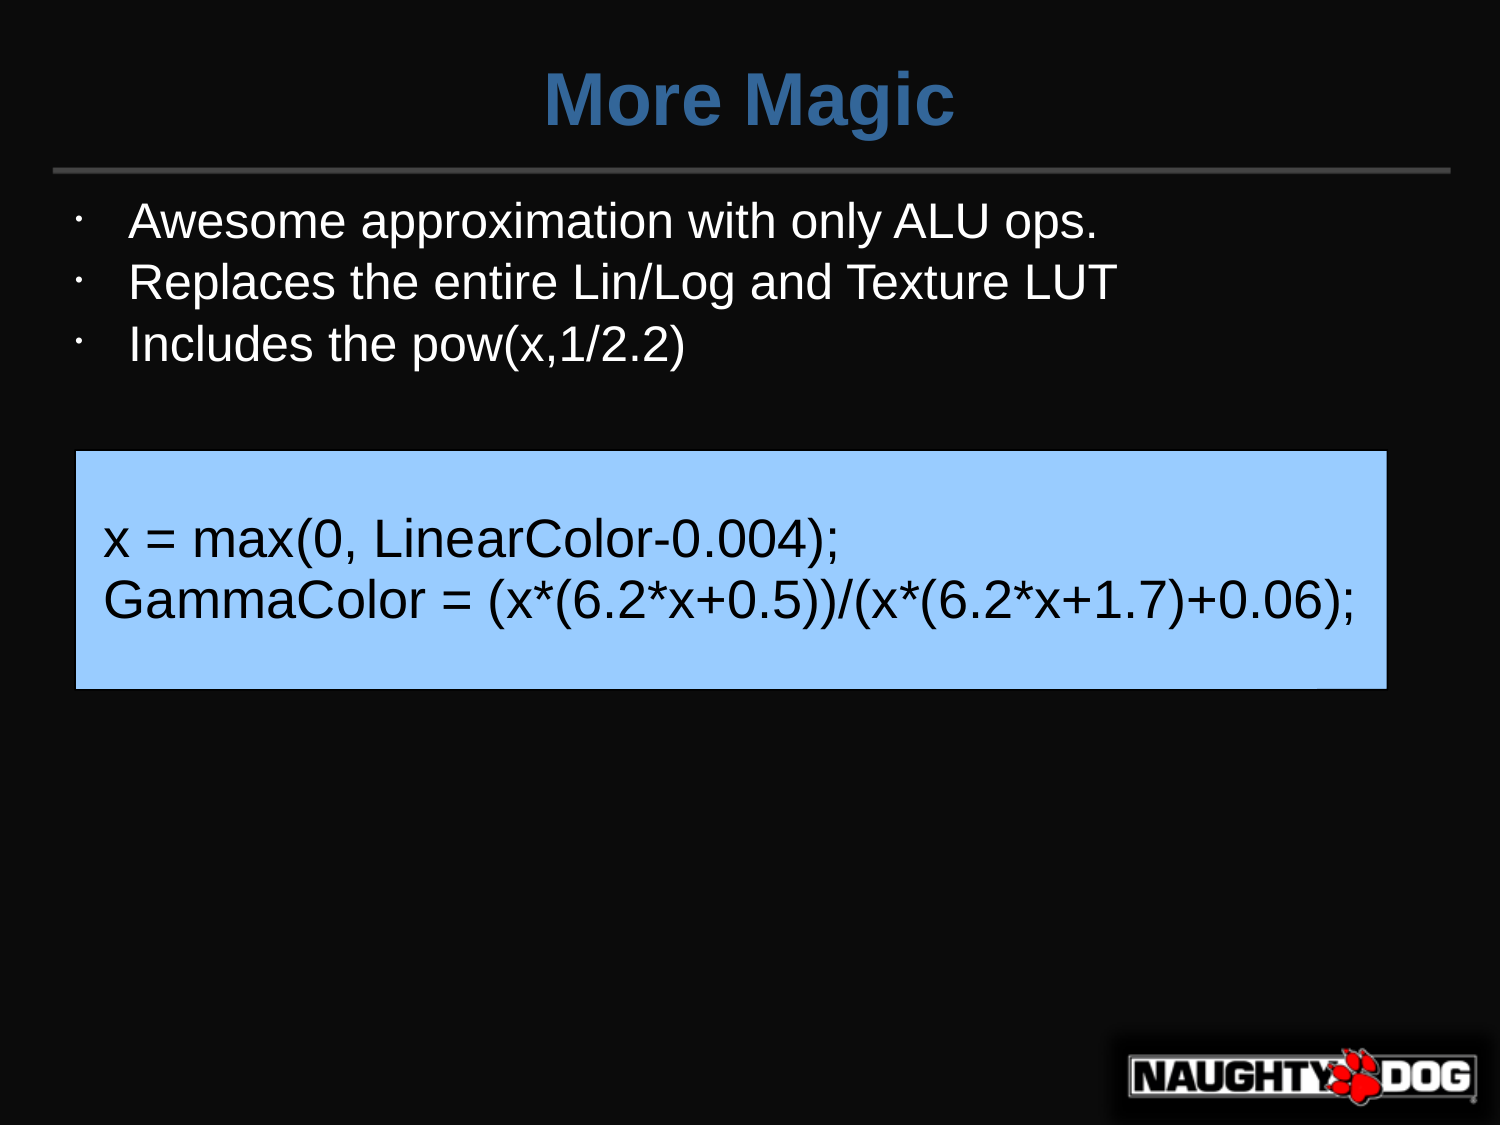

More Magic
Awesome approximation with only ALU ops.
Replaces the entire Lin/Log and Texture LUT
Includes the pow(x,1/2.2)‏
x = max(0, LinearColor-0.004);
GammaColor = (x*(6.2*x+0.5))/(x*(6.2*x+1.7)+0.06);